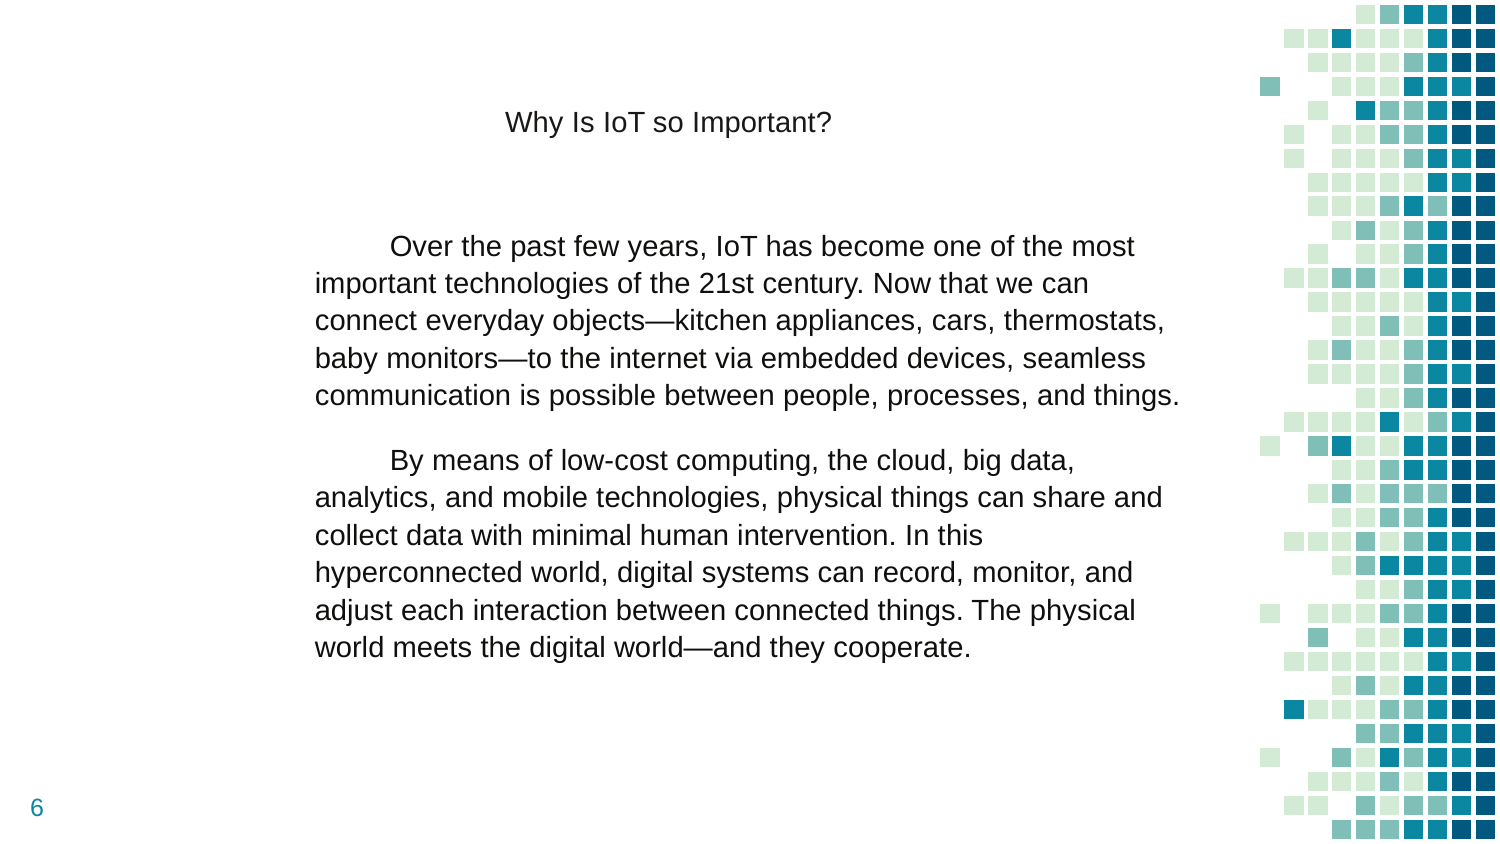

Why Is IoT so Important?

Over the past few years, IoT has become one of the most important technologies of the 21st century. Now that we can connect everyday objects—kitchen appliances, cars, thermostats, baby monitors—to the internet via embedded devices, seamless communication is possible between people, processes, and things.
By means of low-cost computing, the cloud, big data, analytics, and mobile technologies, physical things can share and collect data with minimal human intervention. In this hyperconnected world, digital systems can record, monitor, and adjust each interaction between connected things. The physical world meets the digital world—and they cooperate.

6